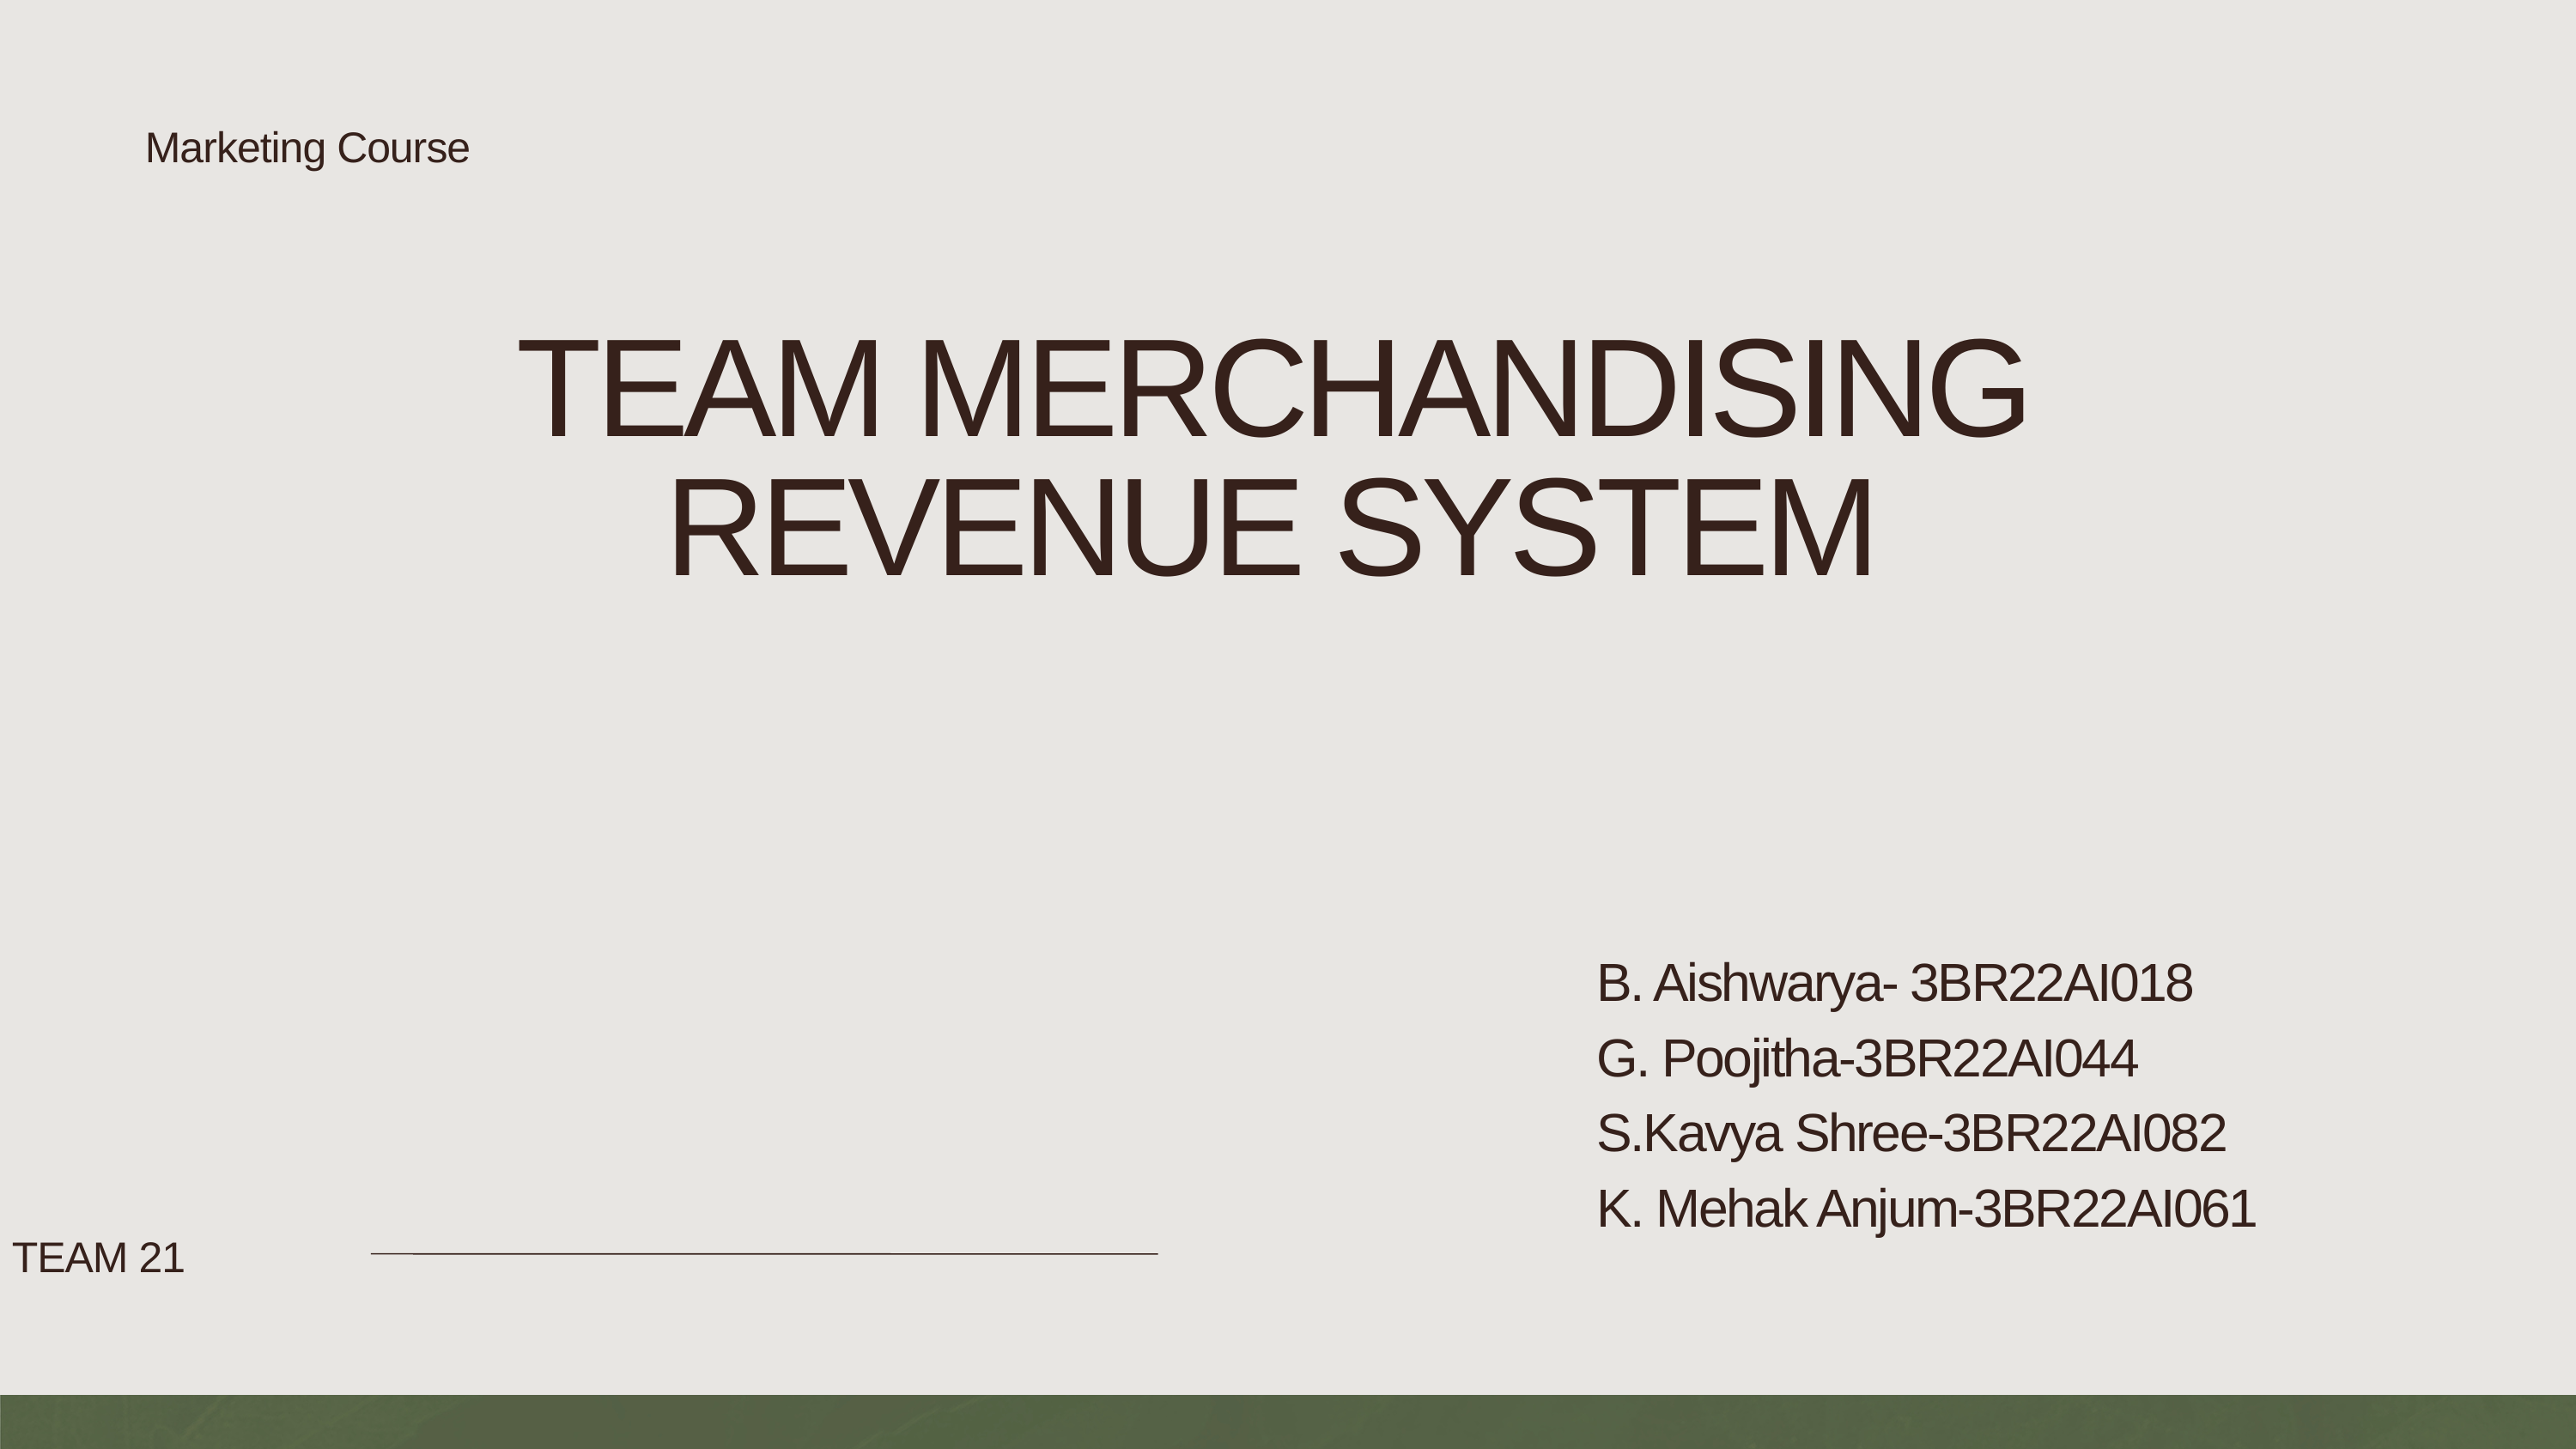

Marketing Course
TEAM MERCHANDISING REVENUE SYSTEM
B. Aishwarya- 3BR22AI018
G. Poojitha-3BR22AI044
S.Kavya Shree-3BR22AI082
K. Mehak Anjum-3BR22AI061
TEAM 21